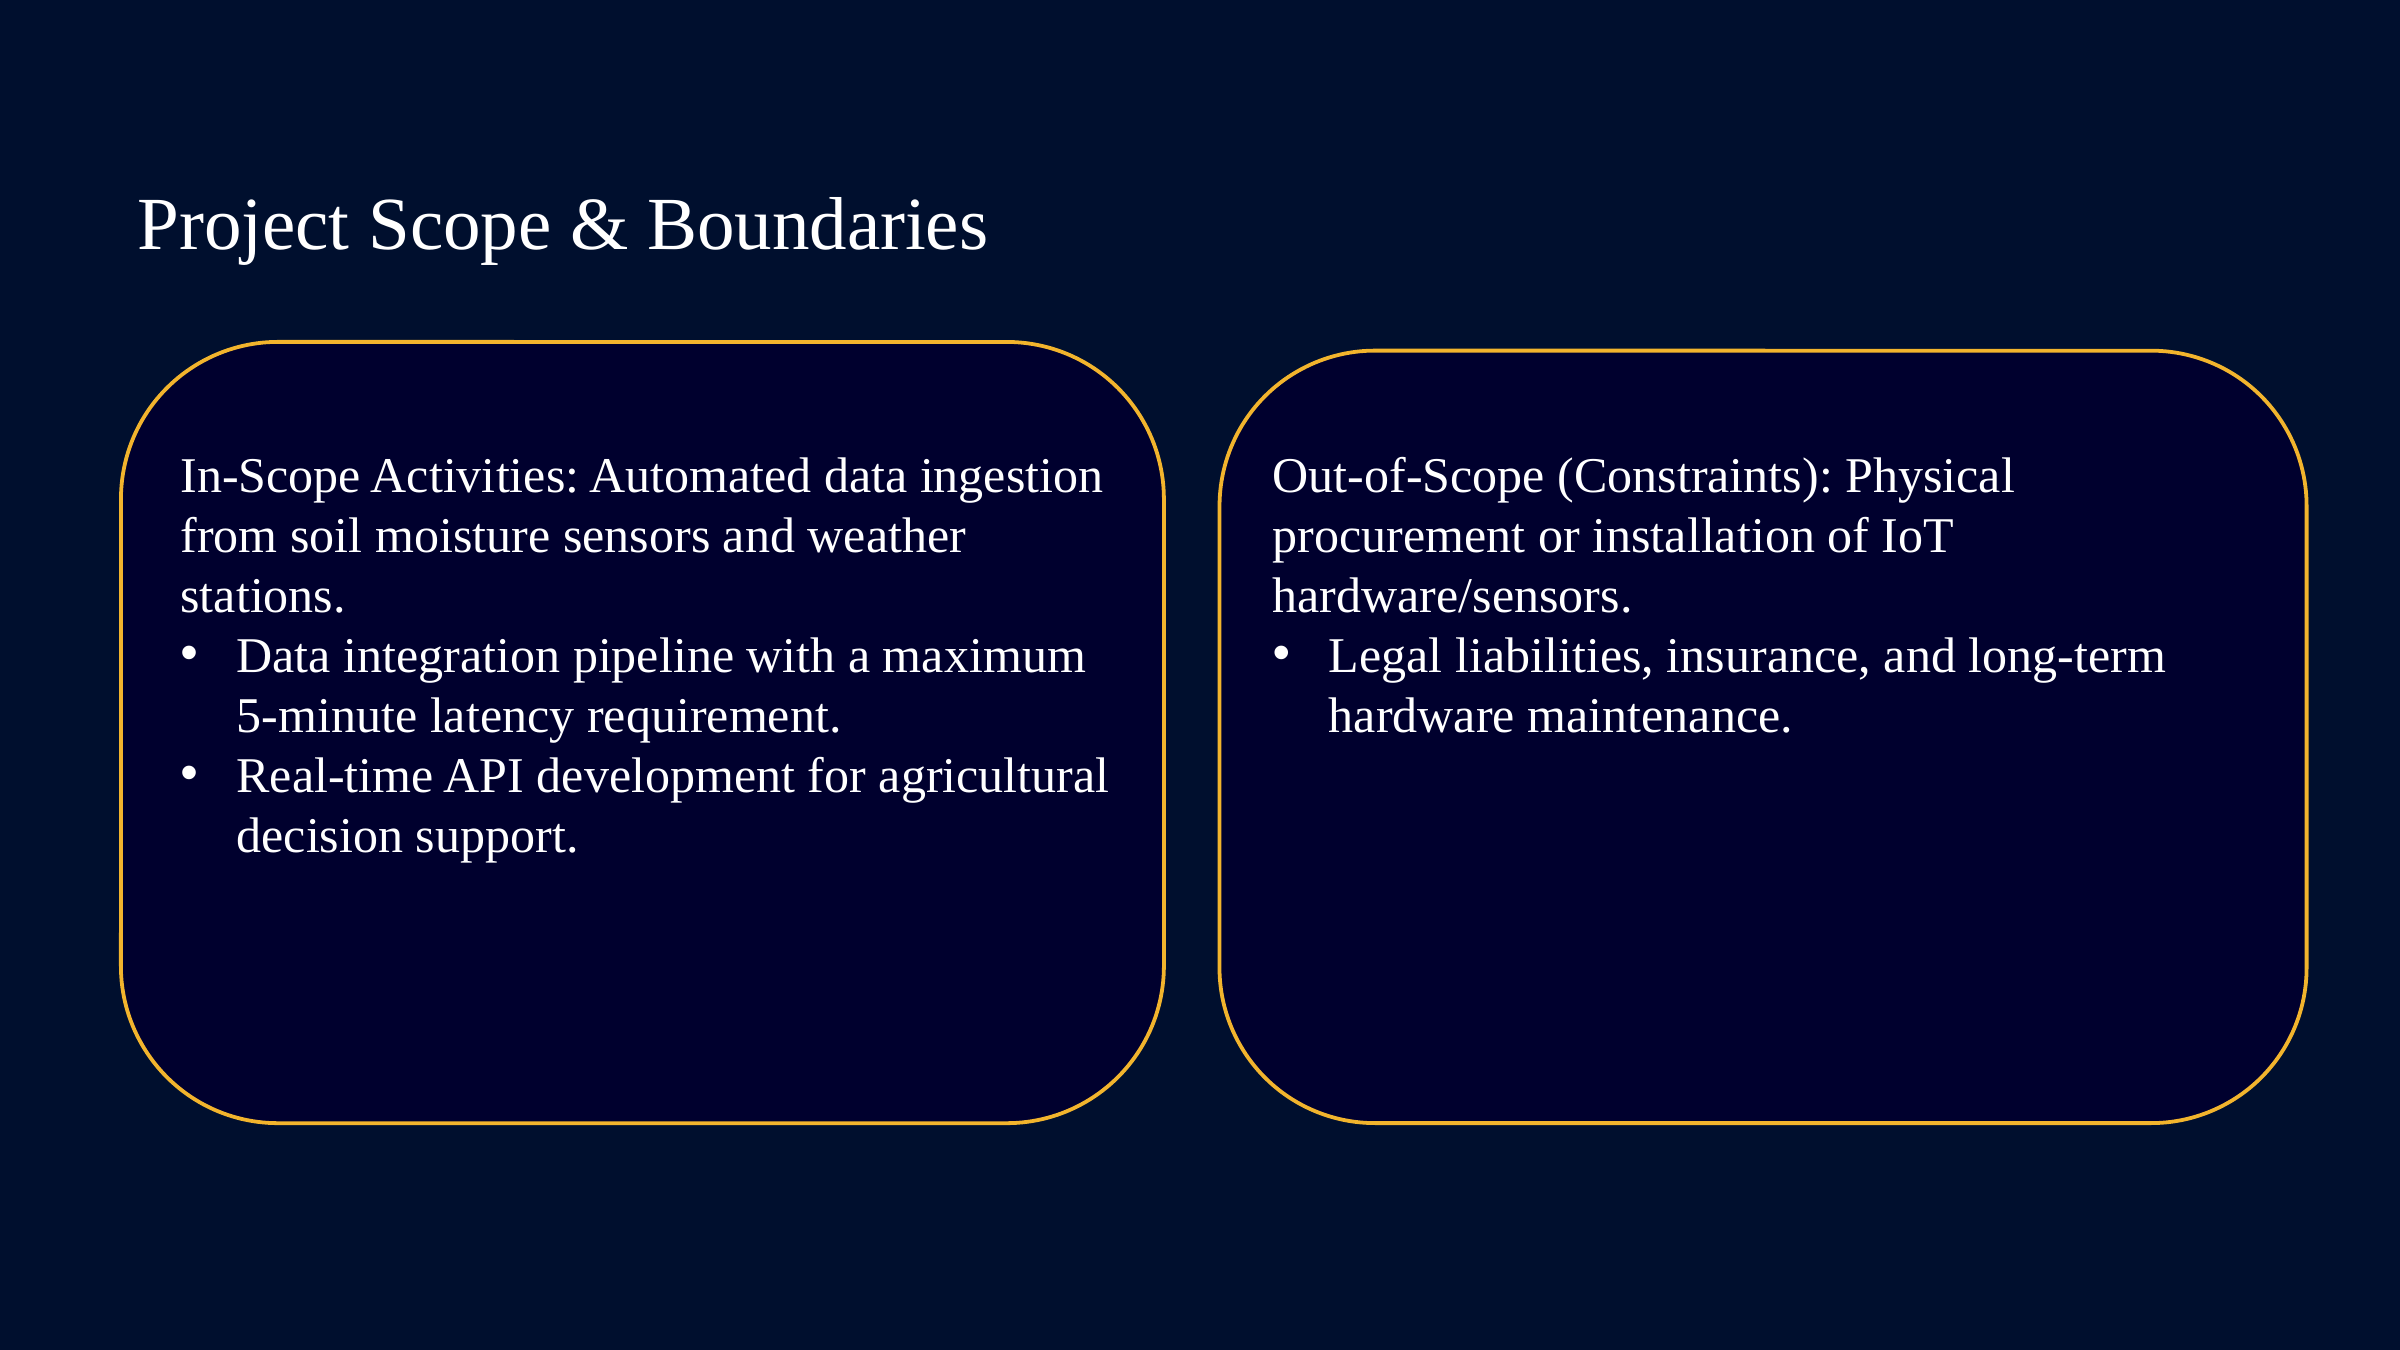

Project Scope & Boundaries

In-Scope Activities: Automated data ingestion from soil moisture sensors and weather stations.
Data integration pipeline with a maximum 5-minute latency requirement.
Real-time API development for agricultural decision support.

Out-of-Scope (Constraints): Physical procurement or installation of IoT hardware/sensors.
Legal liabilities, insurance, and long-term hardware maintenance.